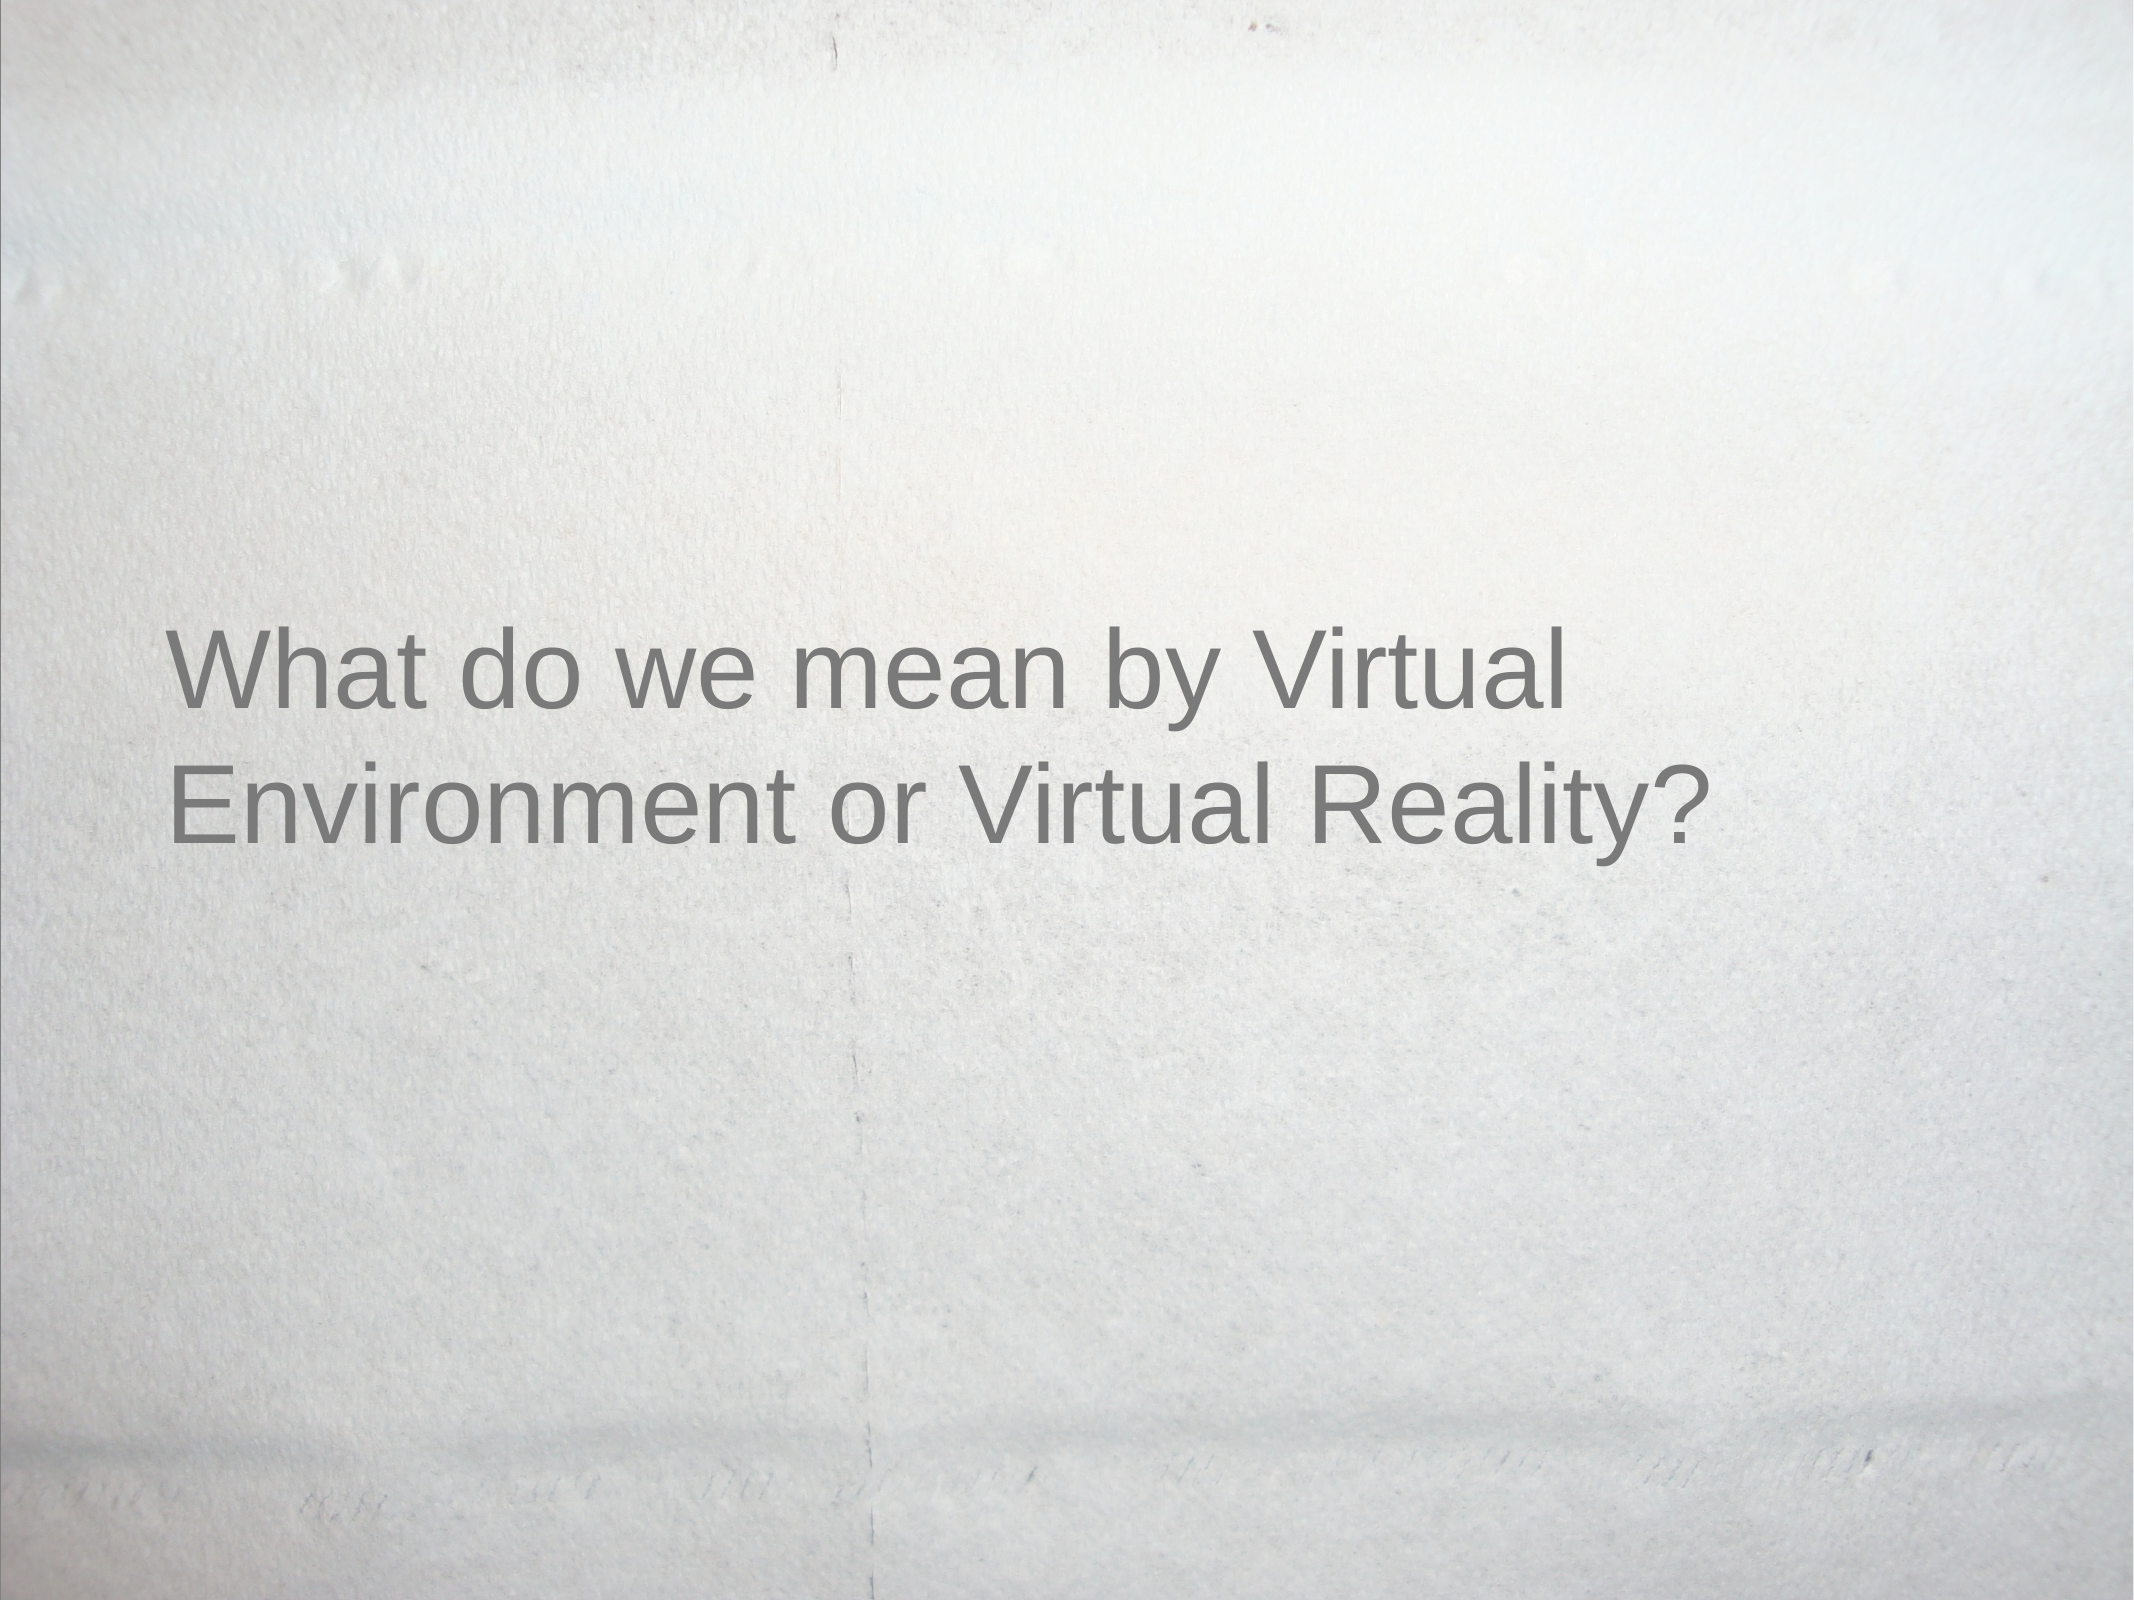

# What do we mean by Virtual Environment or Virtual Reality?